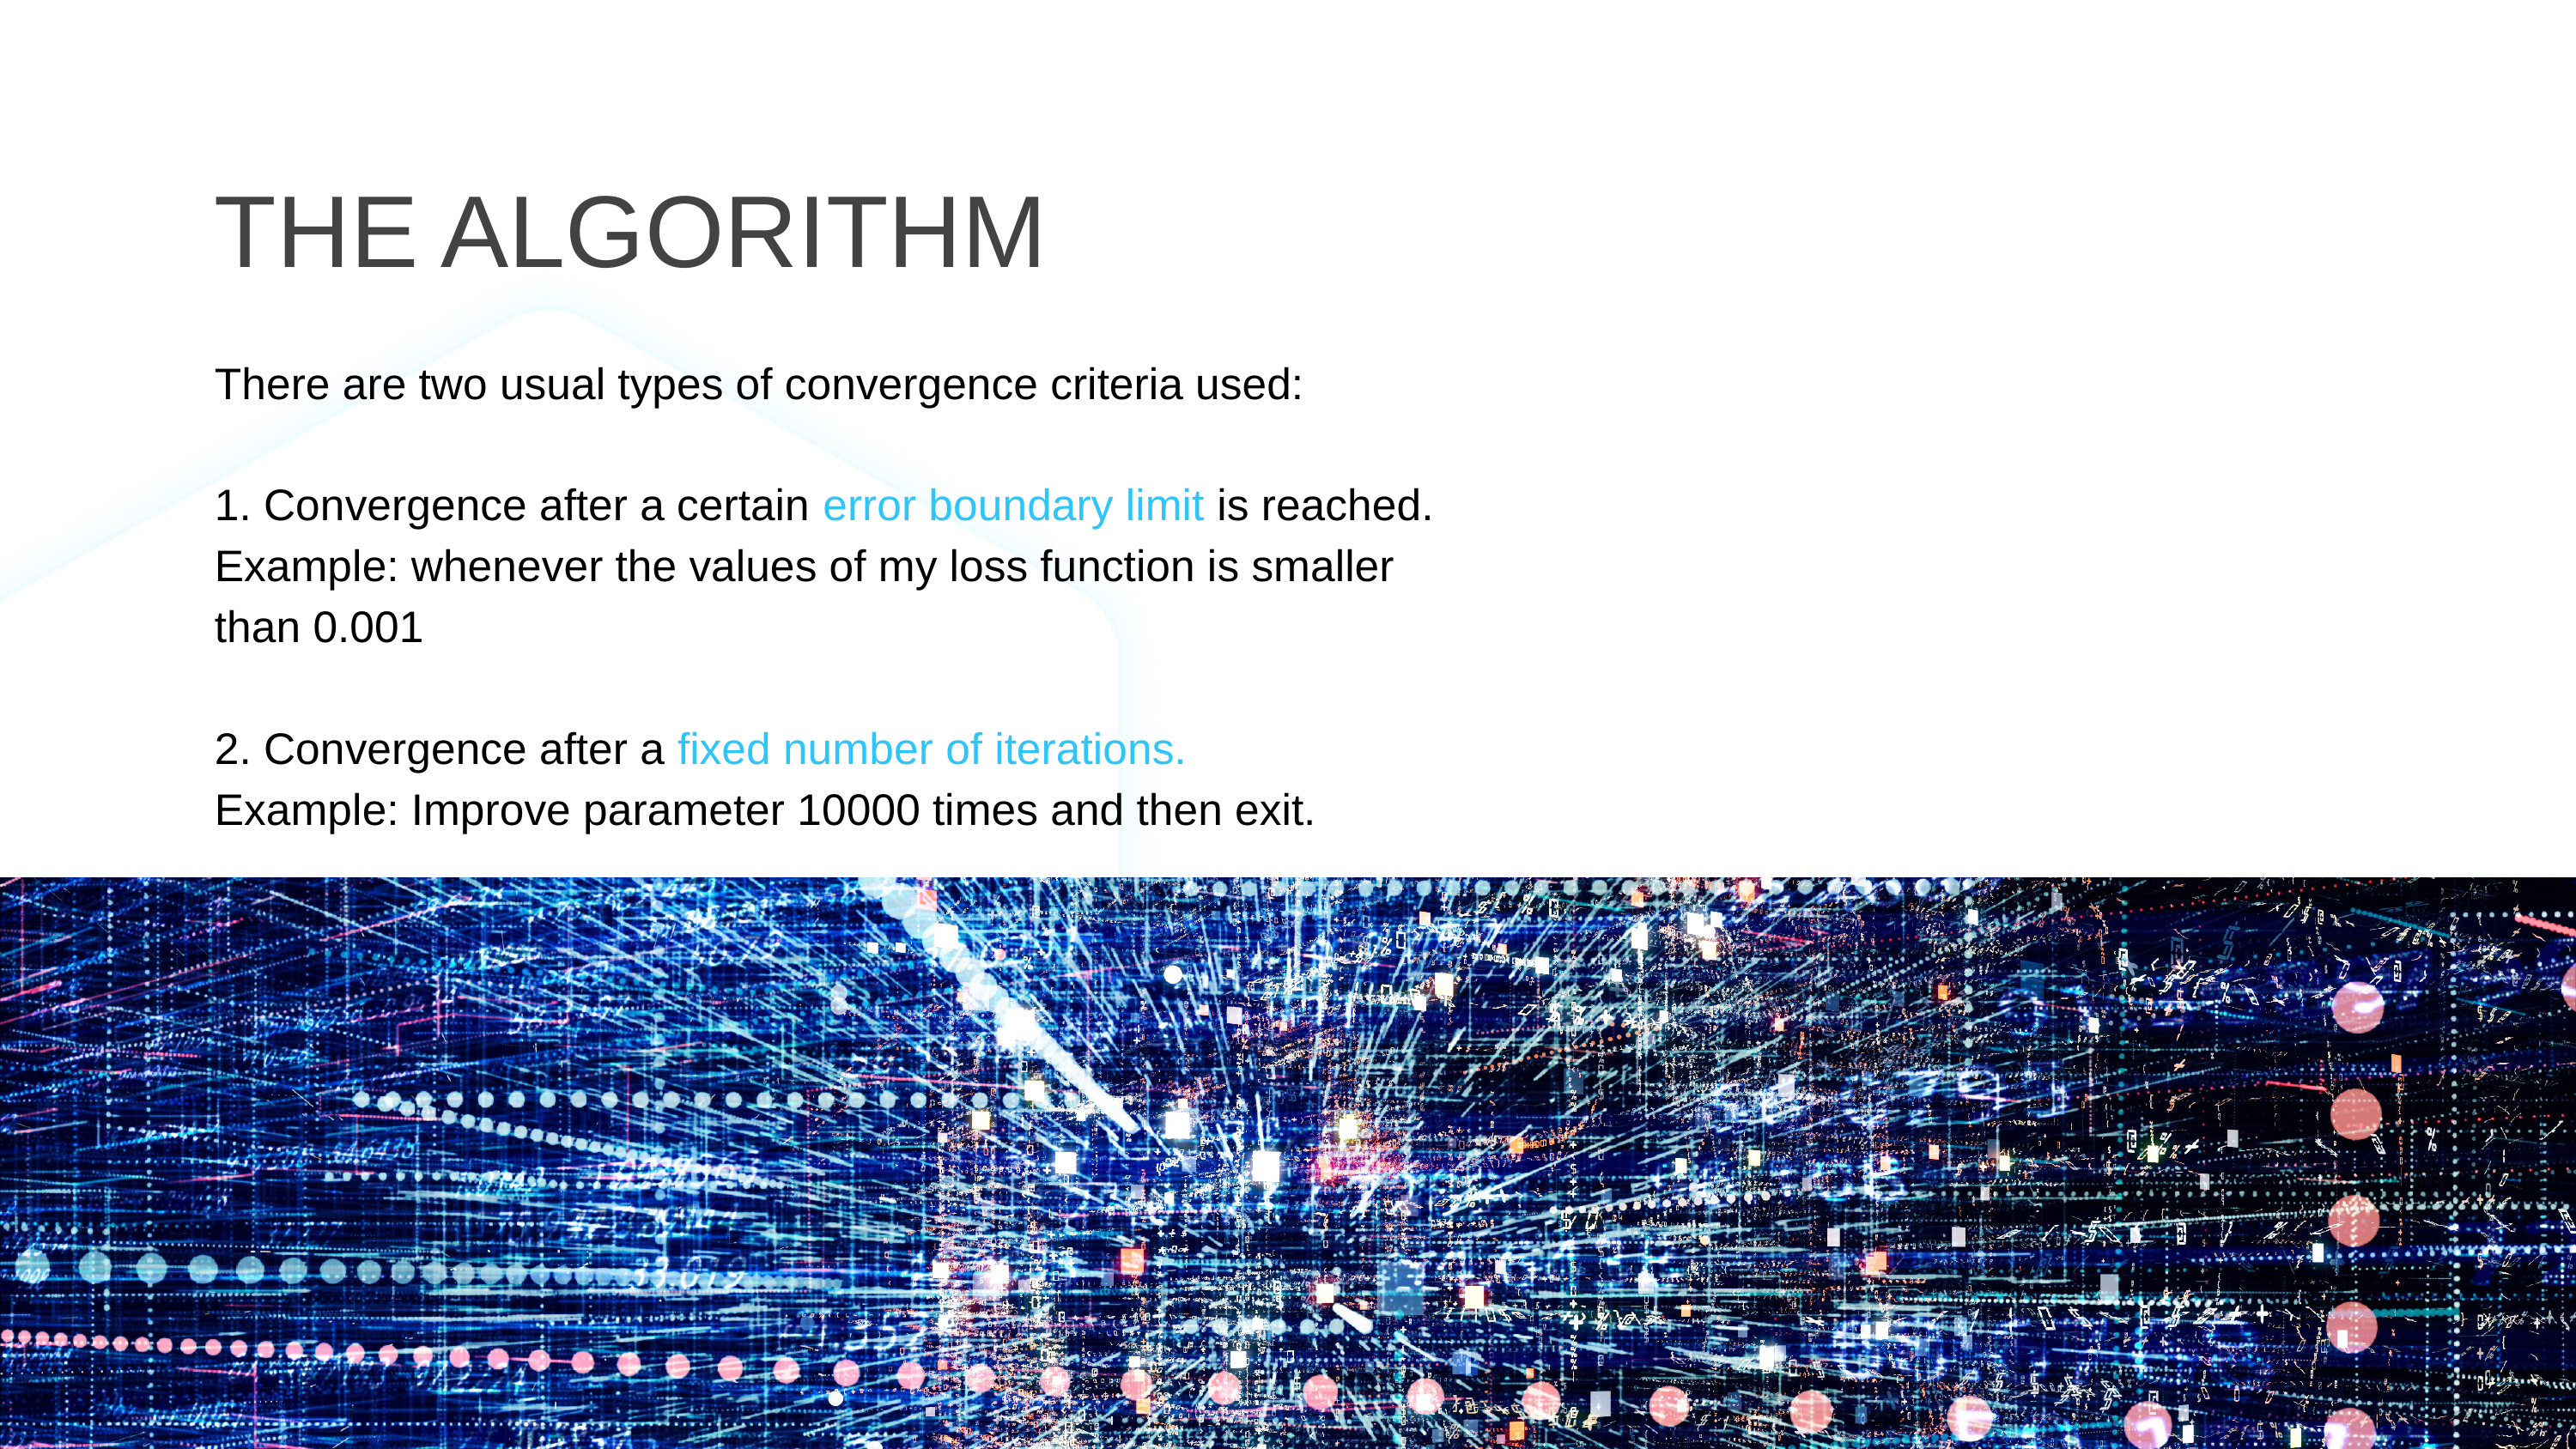

THE ALGORITHM
There are two usual types of convergence criteria used:

1. Convergence after a certain error boundary limit is reached.
Example: whenever the values of my loss function is smaller
than 0.001

2. Convergence after a fixed number of iterations.
Example: Improve parameter 10000 times and then exit.